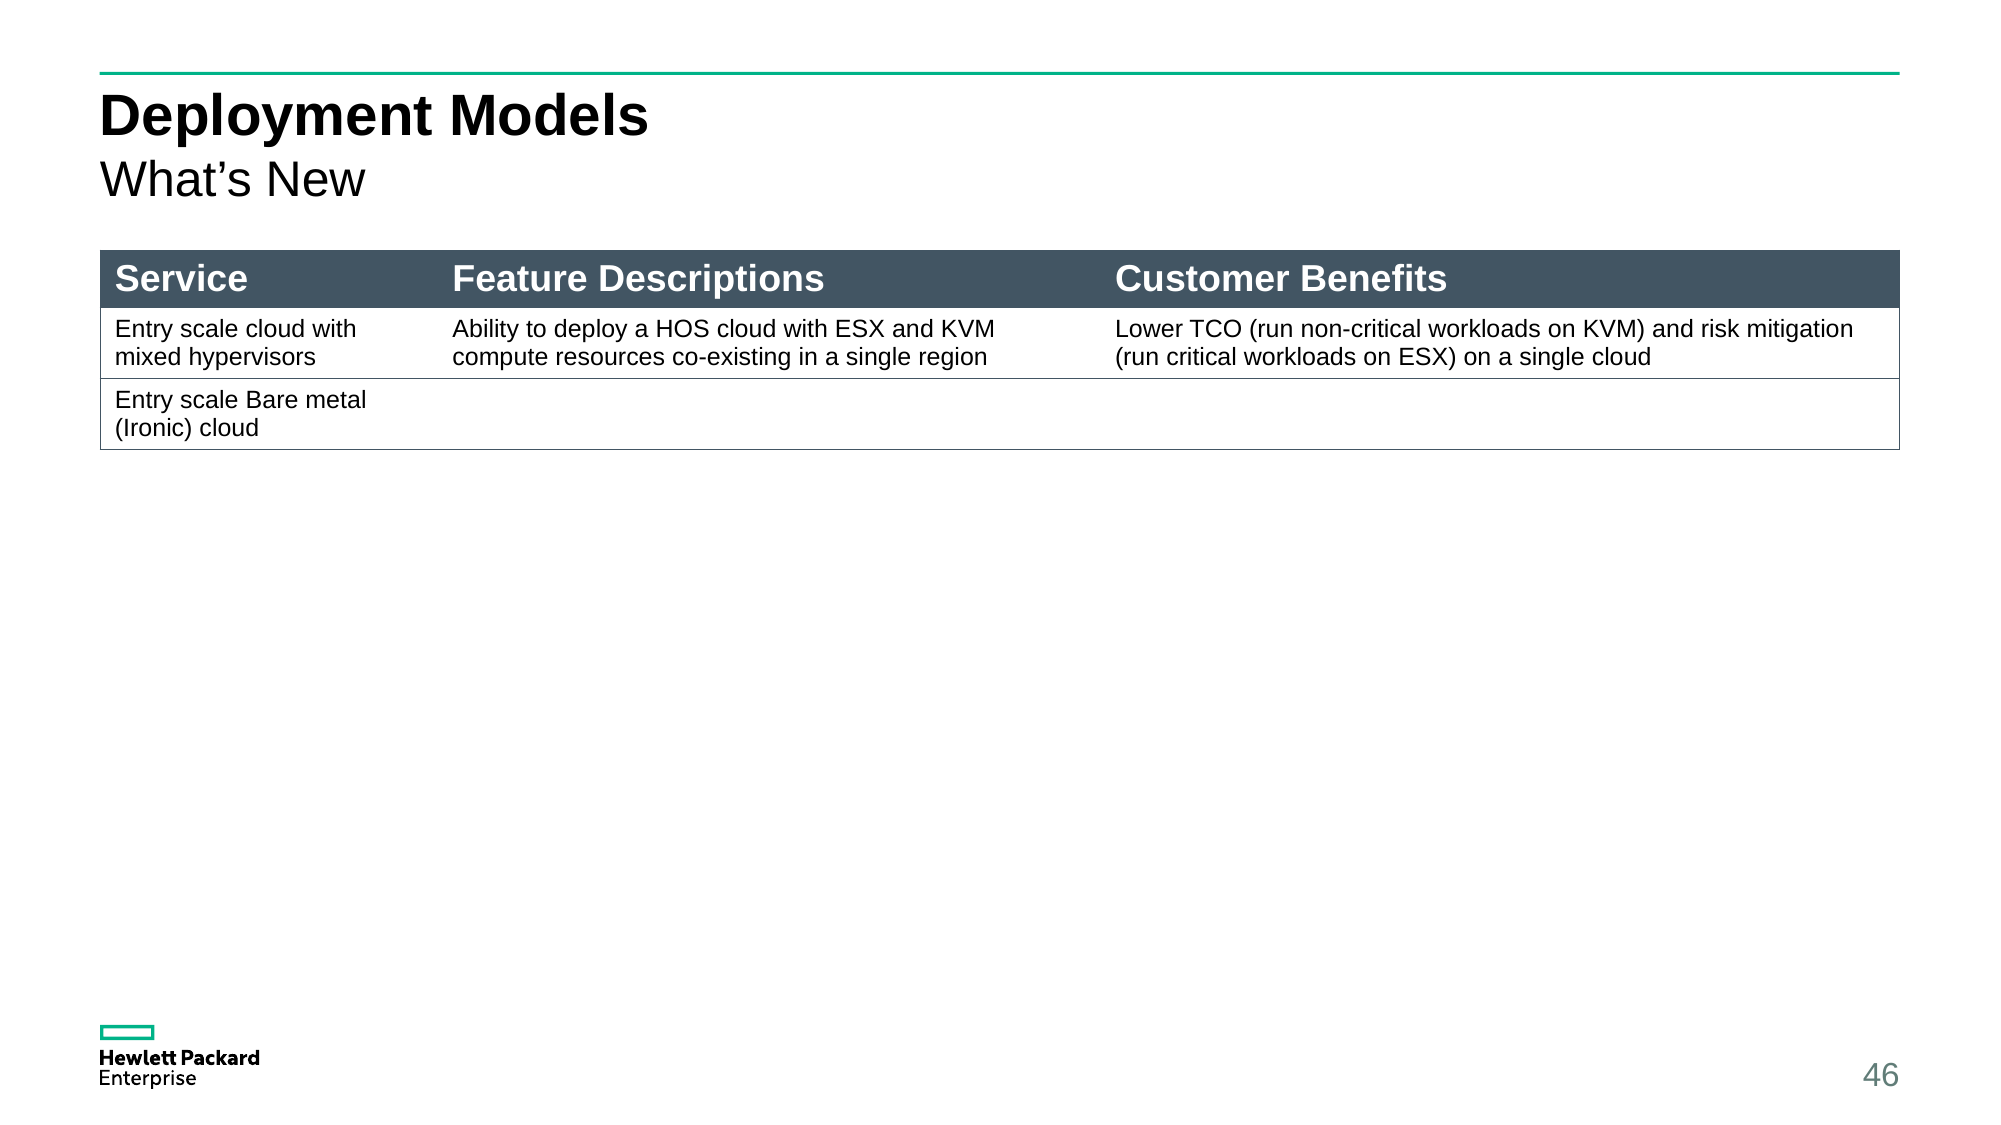

# Deployment Models
What’s New
| Service | Feature Descriptions | Customer Benefits |
| --- | --- | --- |
| Entry scale cloud with mixed hypervisors | Ability to deploy a HOS cloud with ESX and KVM compute resources co-existing in a single region | Lower TCO (run non-critical workloads on KVM) and risk mitigation (run critical workloads on ESX) on a single cloud |
| Entry scale Bare metal (Ironic) cloud |  |  |
46